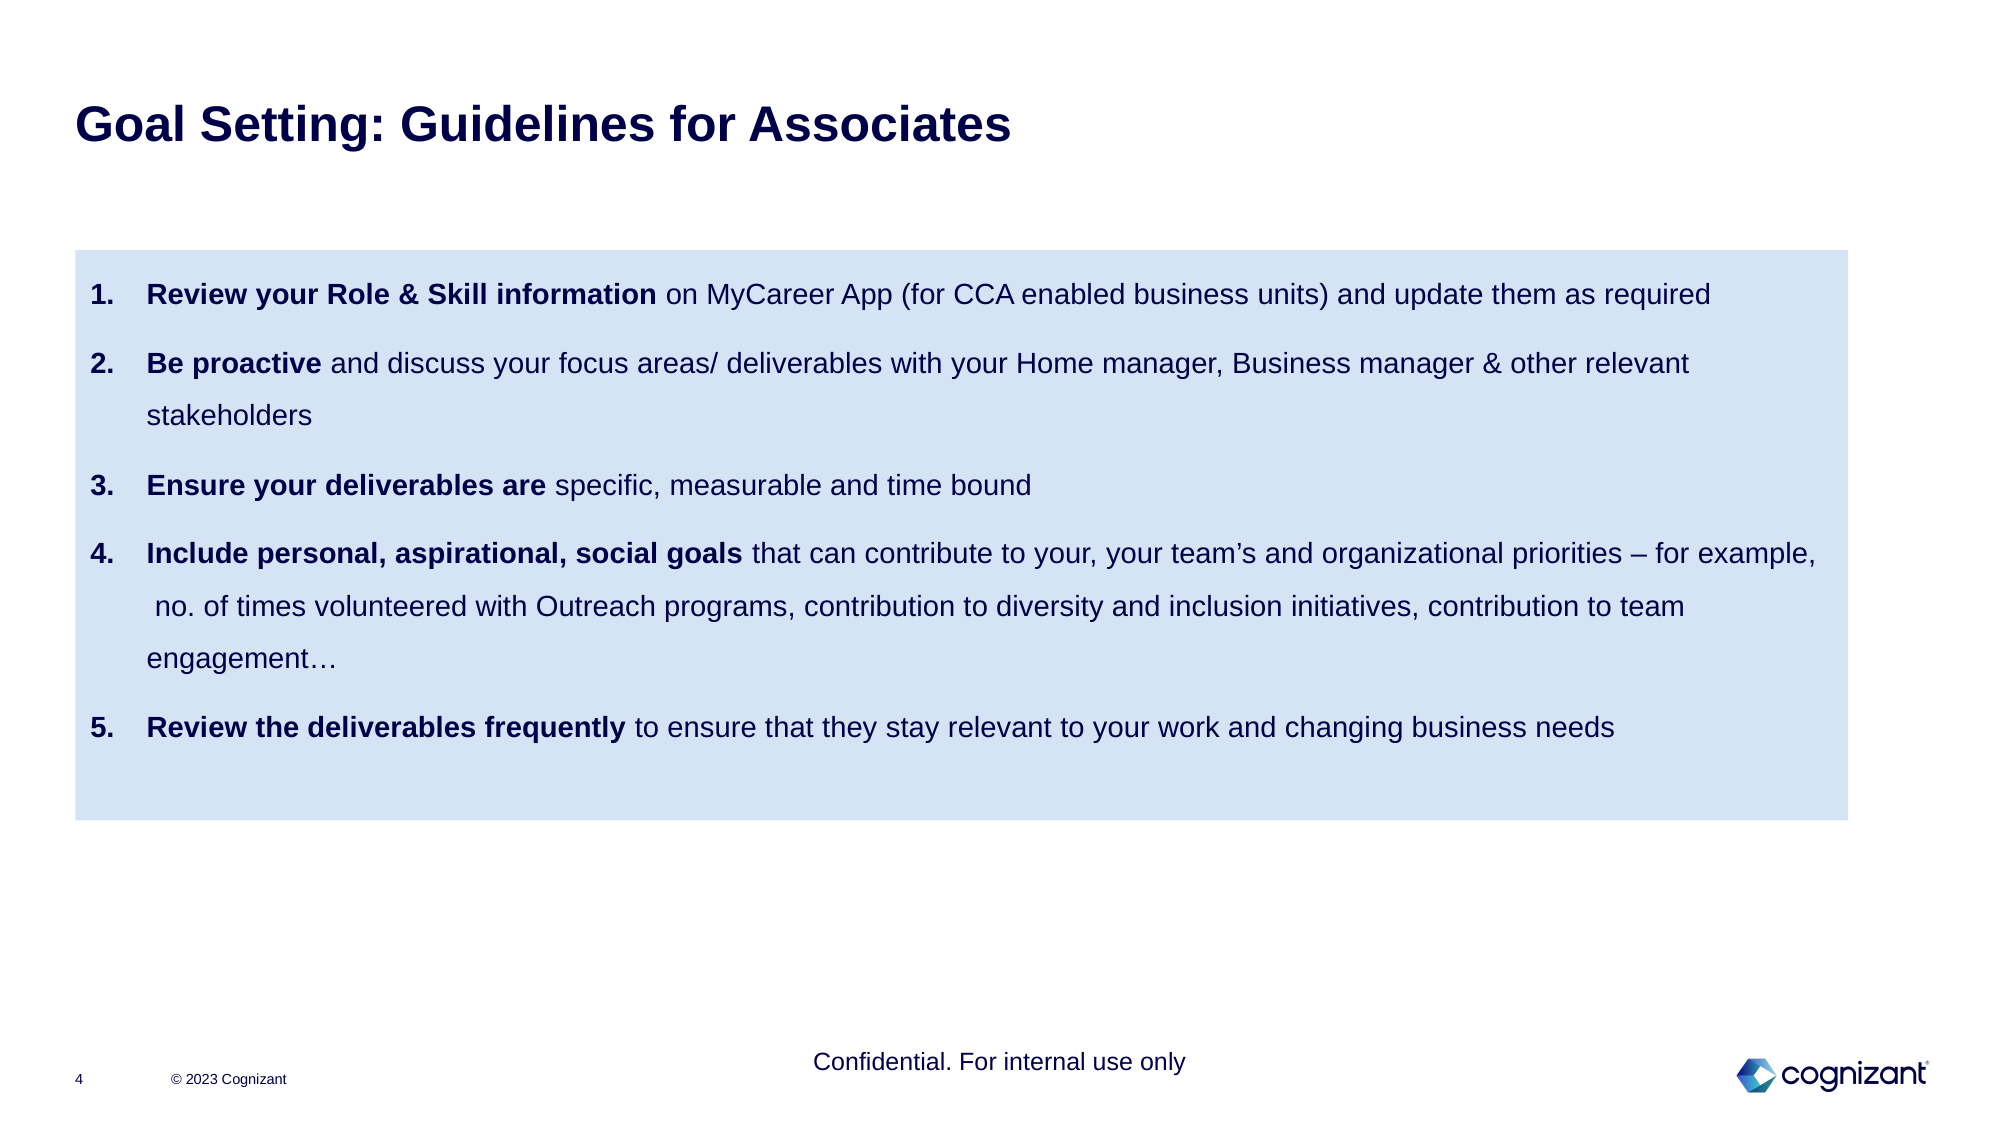

# Goal Setting: Guidelines for Associates
Review your Role & Skill information on MyCareer App (for CCA enabled business units) and update them as required
Be proactive and discuss your focus areas/ deliverables with your Home manager, Business manager & other relevant stakeholders
Ensure your deliverables are specific, measurable and time bound
Include personal, aspirational, social goals that can contribute to your, your team’s and organizational priorities – for example,  no. of times volunteered with Outreach programs, contribution to diversity and inclusion initiatives, contribution to team engagement…
Review the deliverables frequently to ensure that they stay relevant to your work and changing business needs

4
© 2023 Cognizant